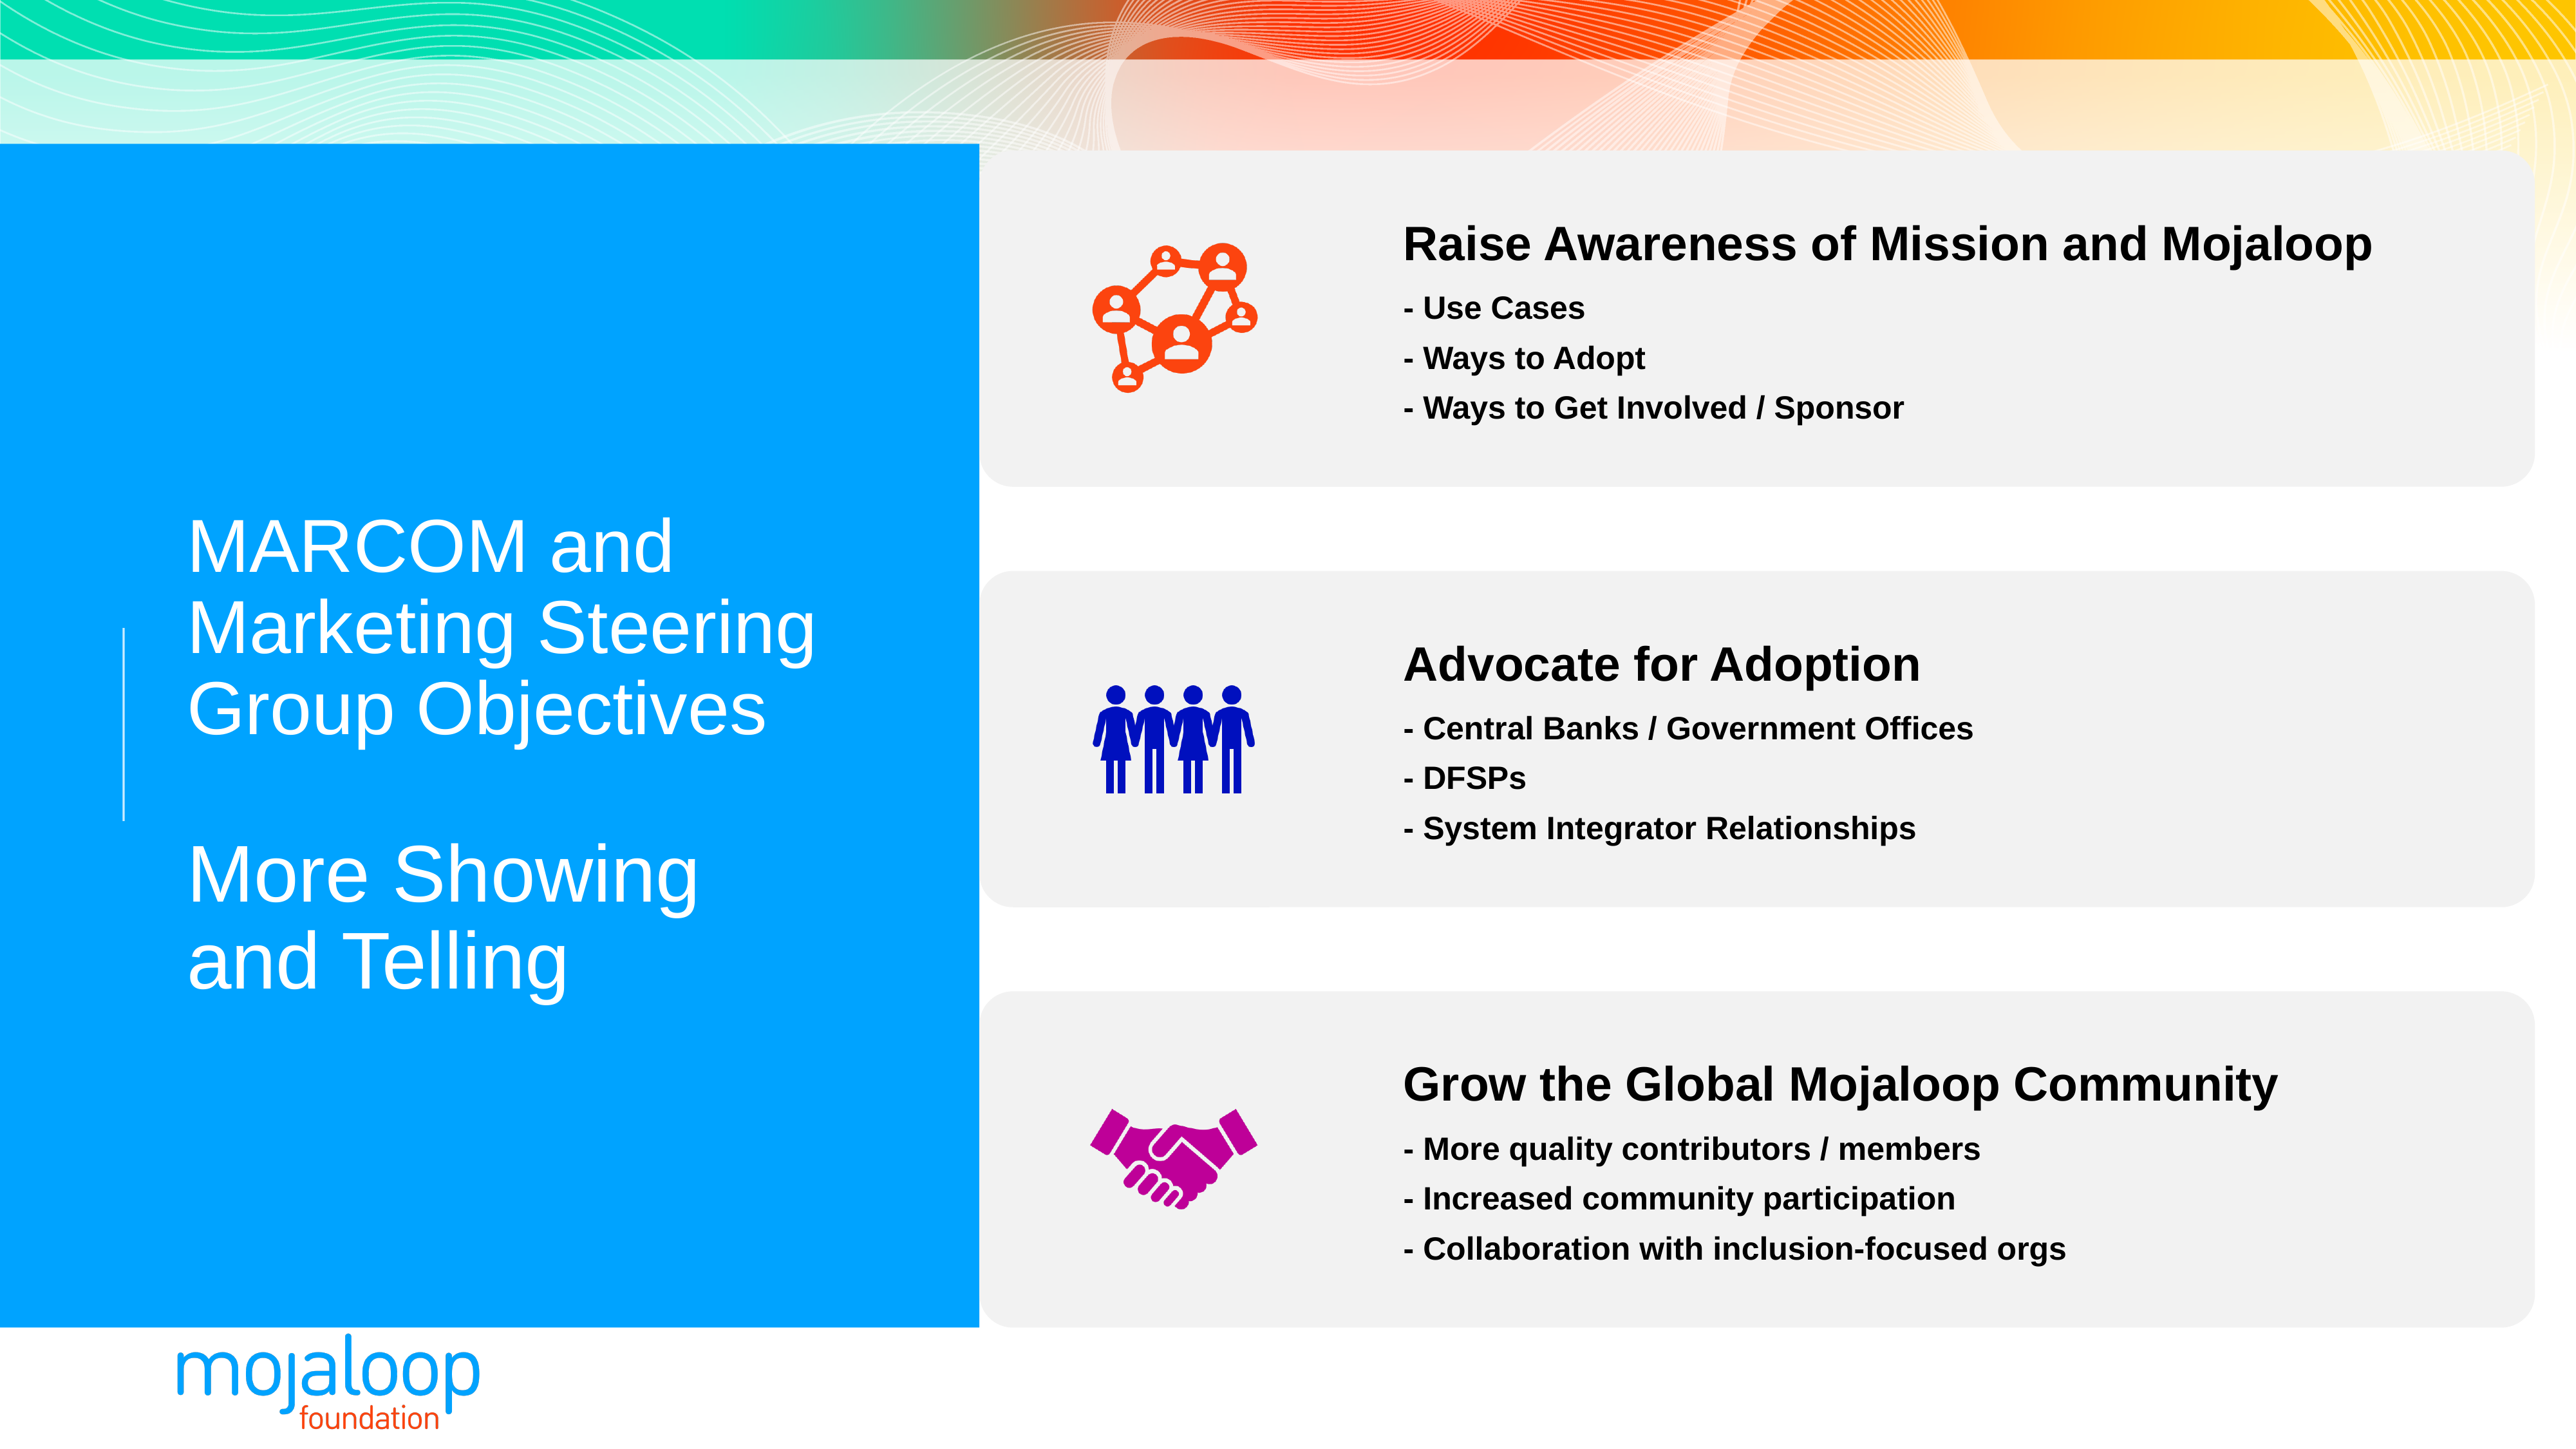

Raise Awareness of Mission and Mojaloop
- Use Cases
- Ways to Adopt
- Ways to Get Involved / Sponsor

Advocate for Adoption
- Central Banks / Government Offices
- DFSPs
- System Integrator Relationships

Grow the Global Mojaloop Community
- More quality contributors / members
- Increased community participation
- Collaboration with inclusion-focused orgs

MARCOM and Marketing Steering Group Objectives
More Showing 
and Telling